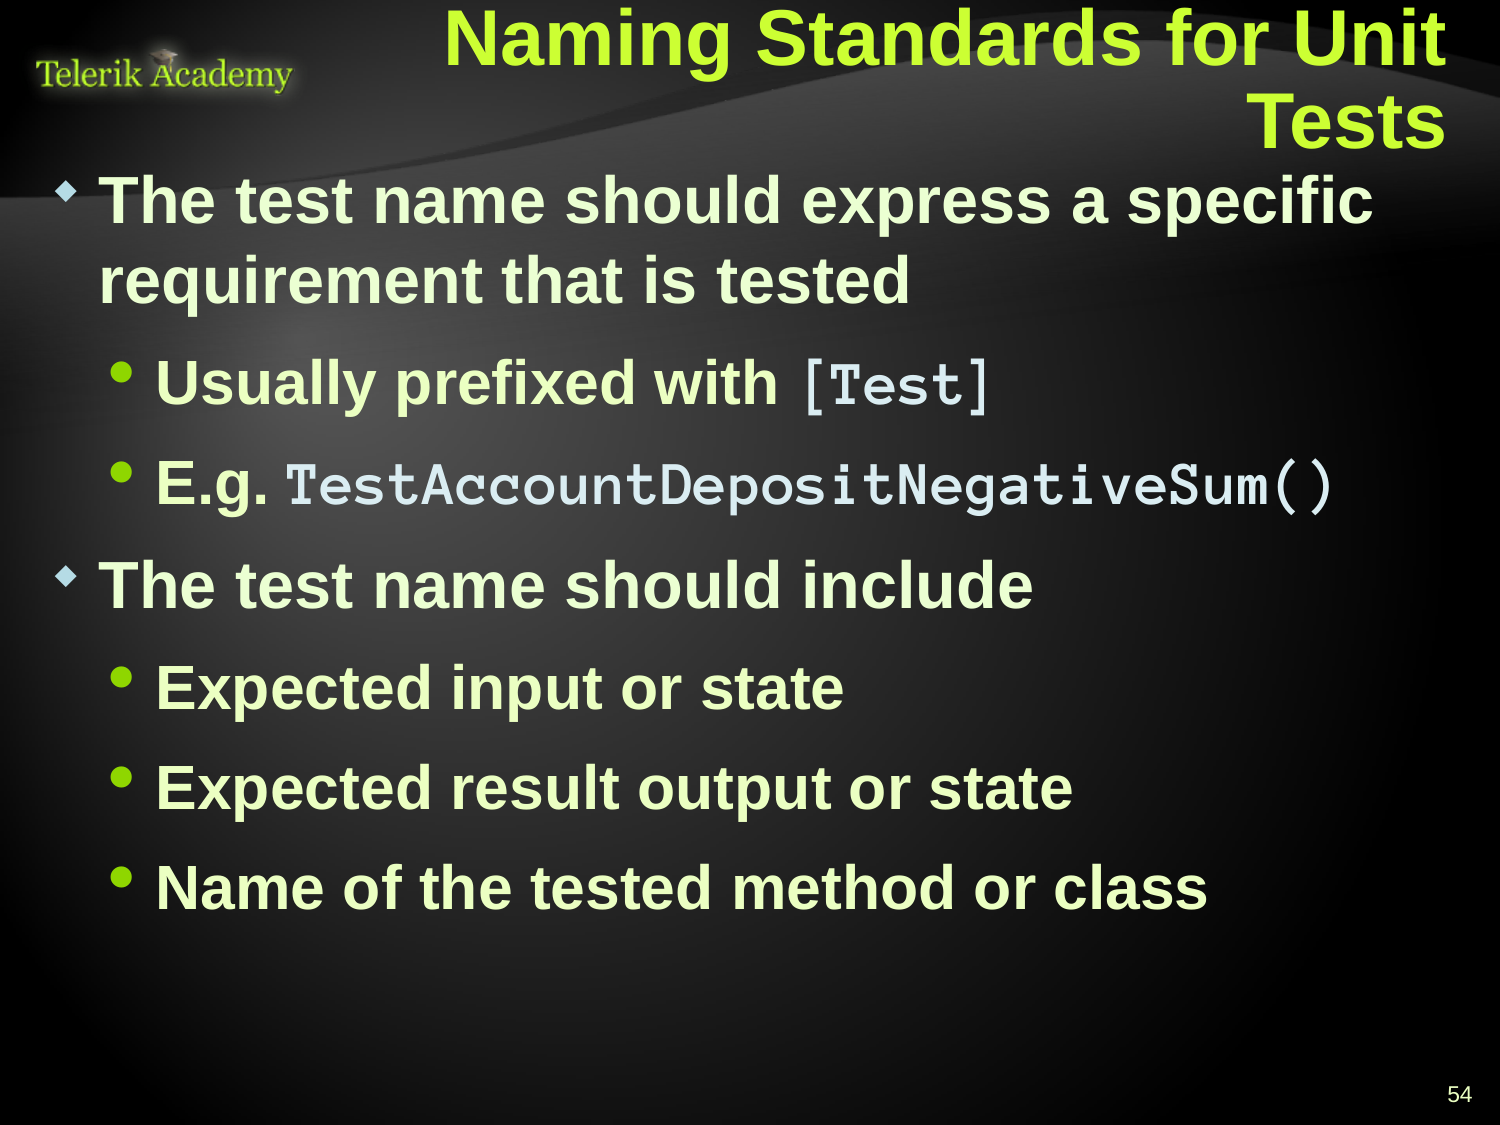

# Naming Standards for Unit Tests
The test name should express a specific requirement that is tested
Usually prefixed with [Test]
E.g. TestAccountDepositNegativeSum()
The test name should include
Expected input or state
Expected result output or state
Name of the tested method or class
54